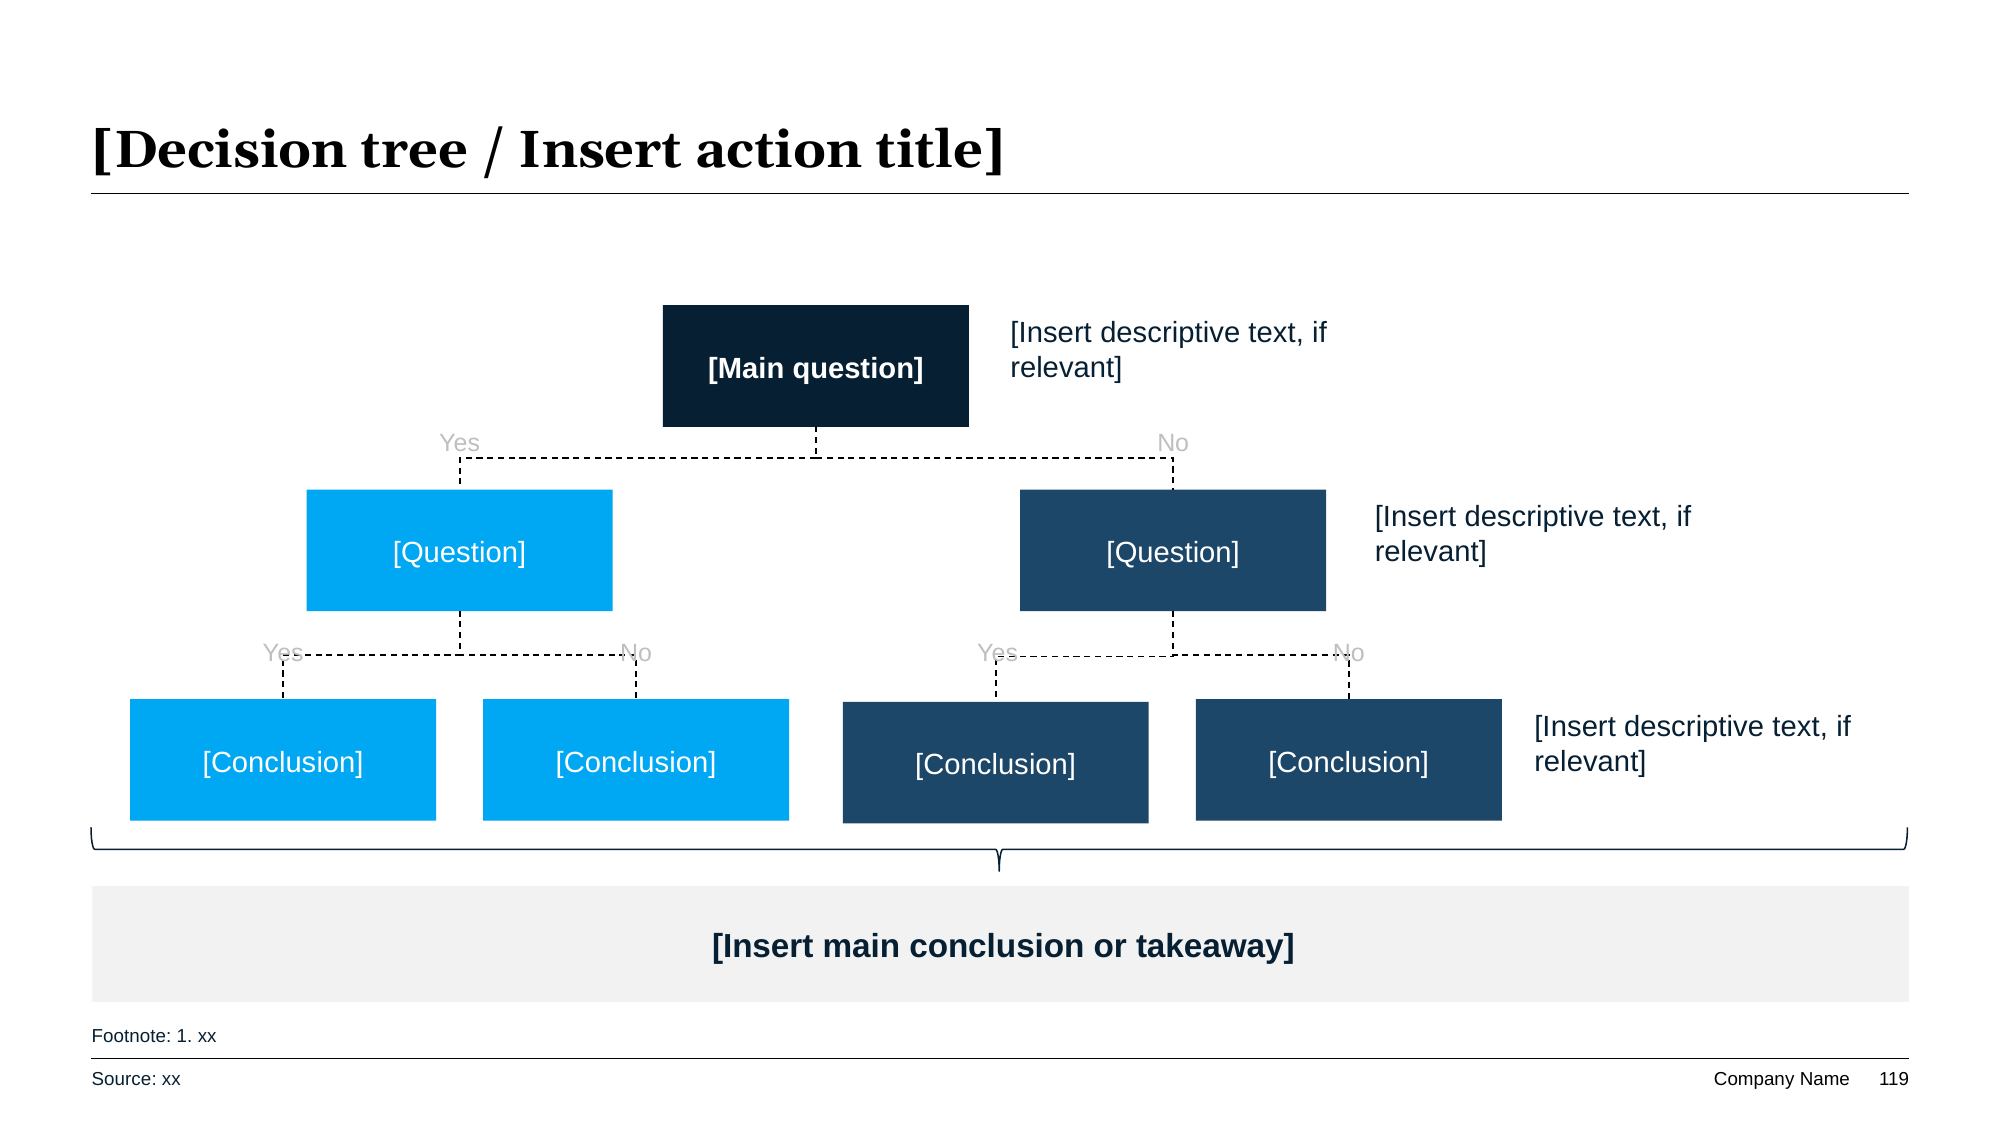

# [Decision tree / Insert action title]

[Main question]
[Insert descriptive text, if relevant]
Yes
No

[Question]
[Question]
[Insert descriptive text, if relevant]
Yes
No
Yes
No
[Conclusion]
[Conclusion]
[Conclusion]
[Conclusion]
[Insert descriptive text, if relevant]
[Insert main conclusion or takeaway]
Footnote: 1. xx
Source: xx